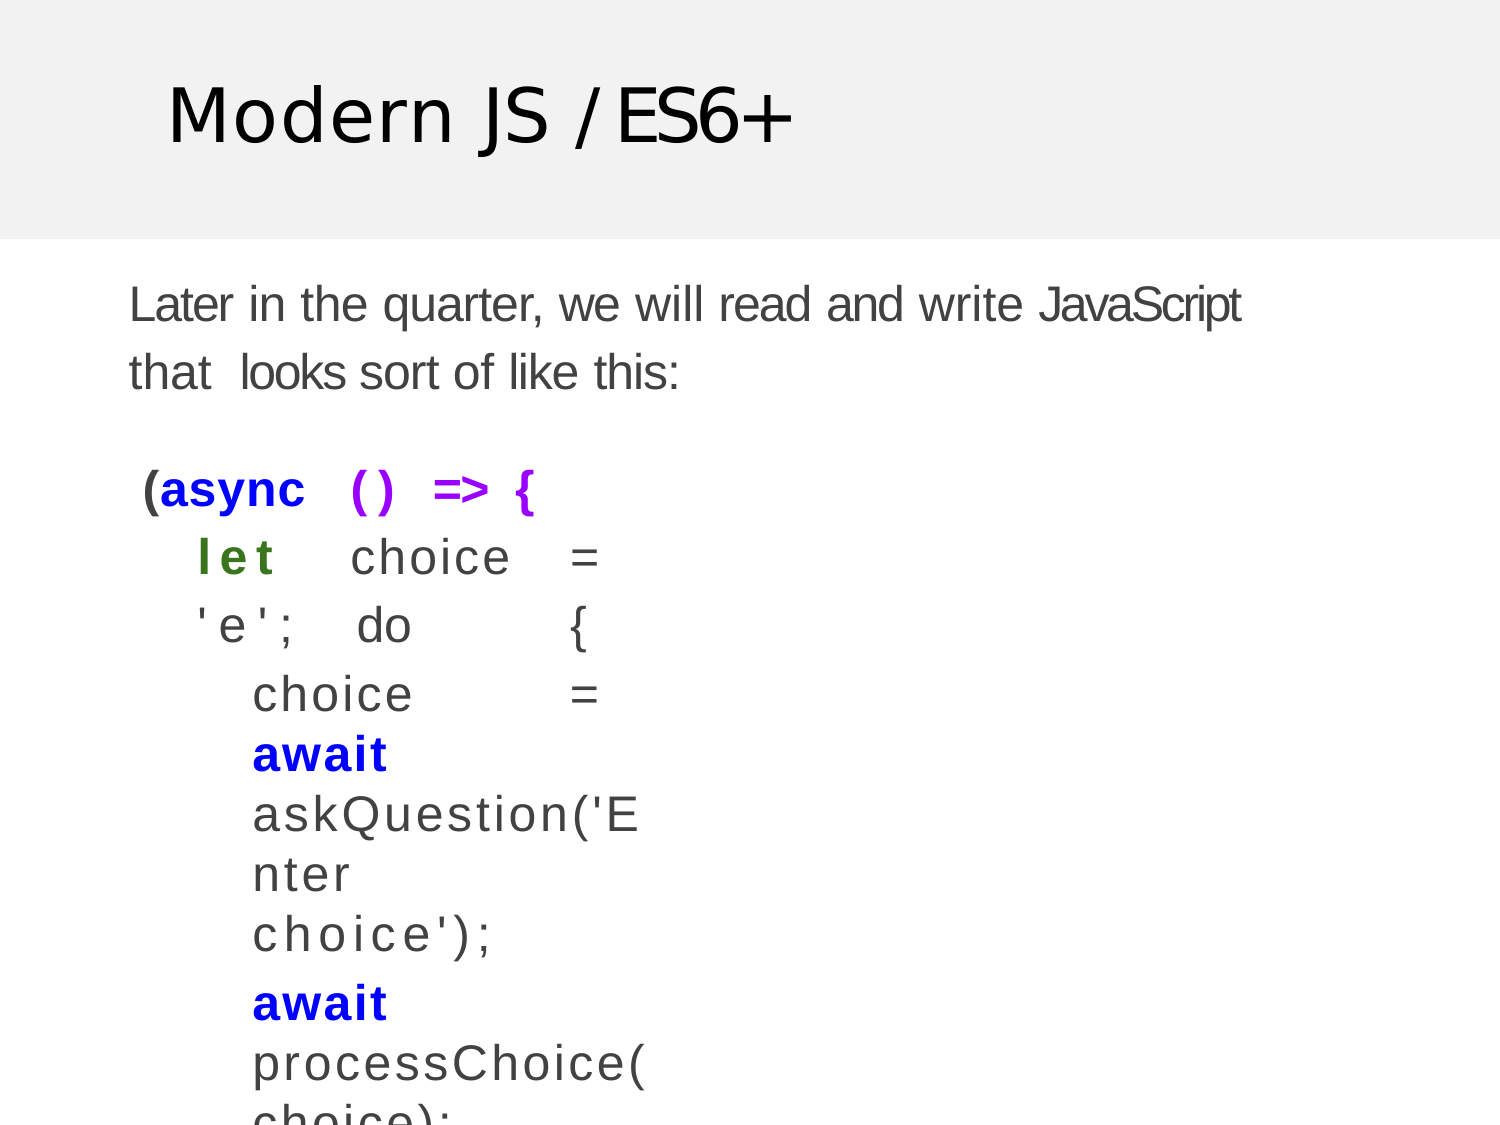

# Modern JS / ES6+
Later in the quarter, we will read and write JavaScript that  looks sort of like this:

(async	()	=>	{
let	choice	=	'e';  do	{
choice	=	await	askQuestion('Enter	choice');
await	processChoice(choice);
}	while	(choice	!=	'e');
})();